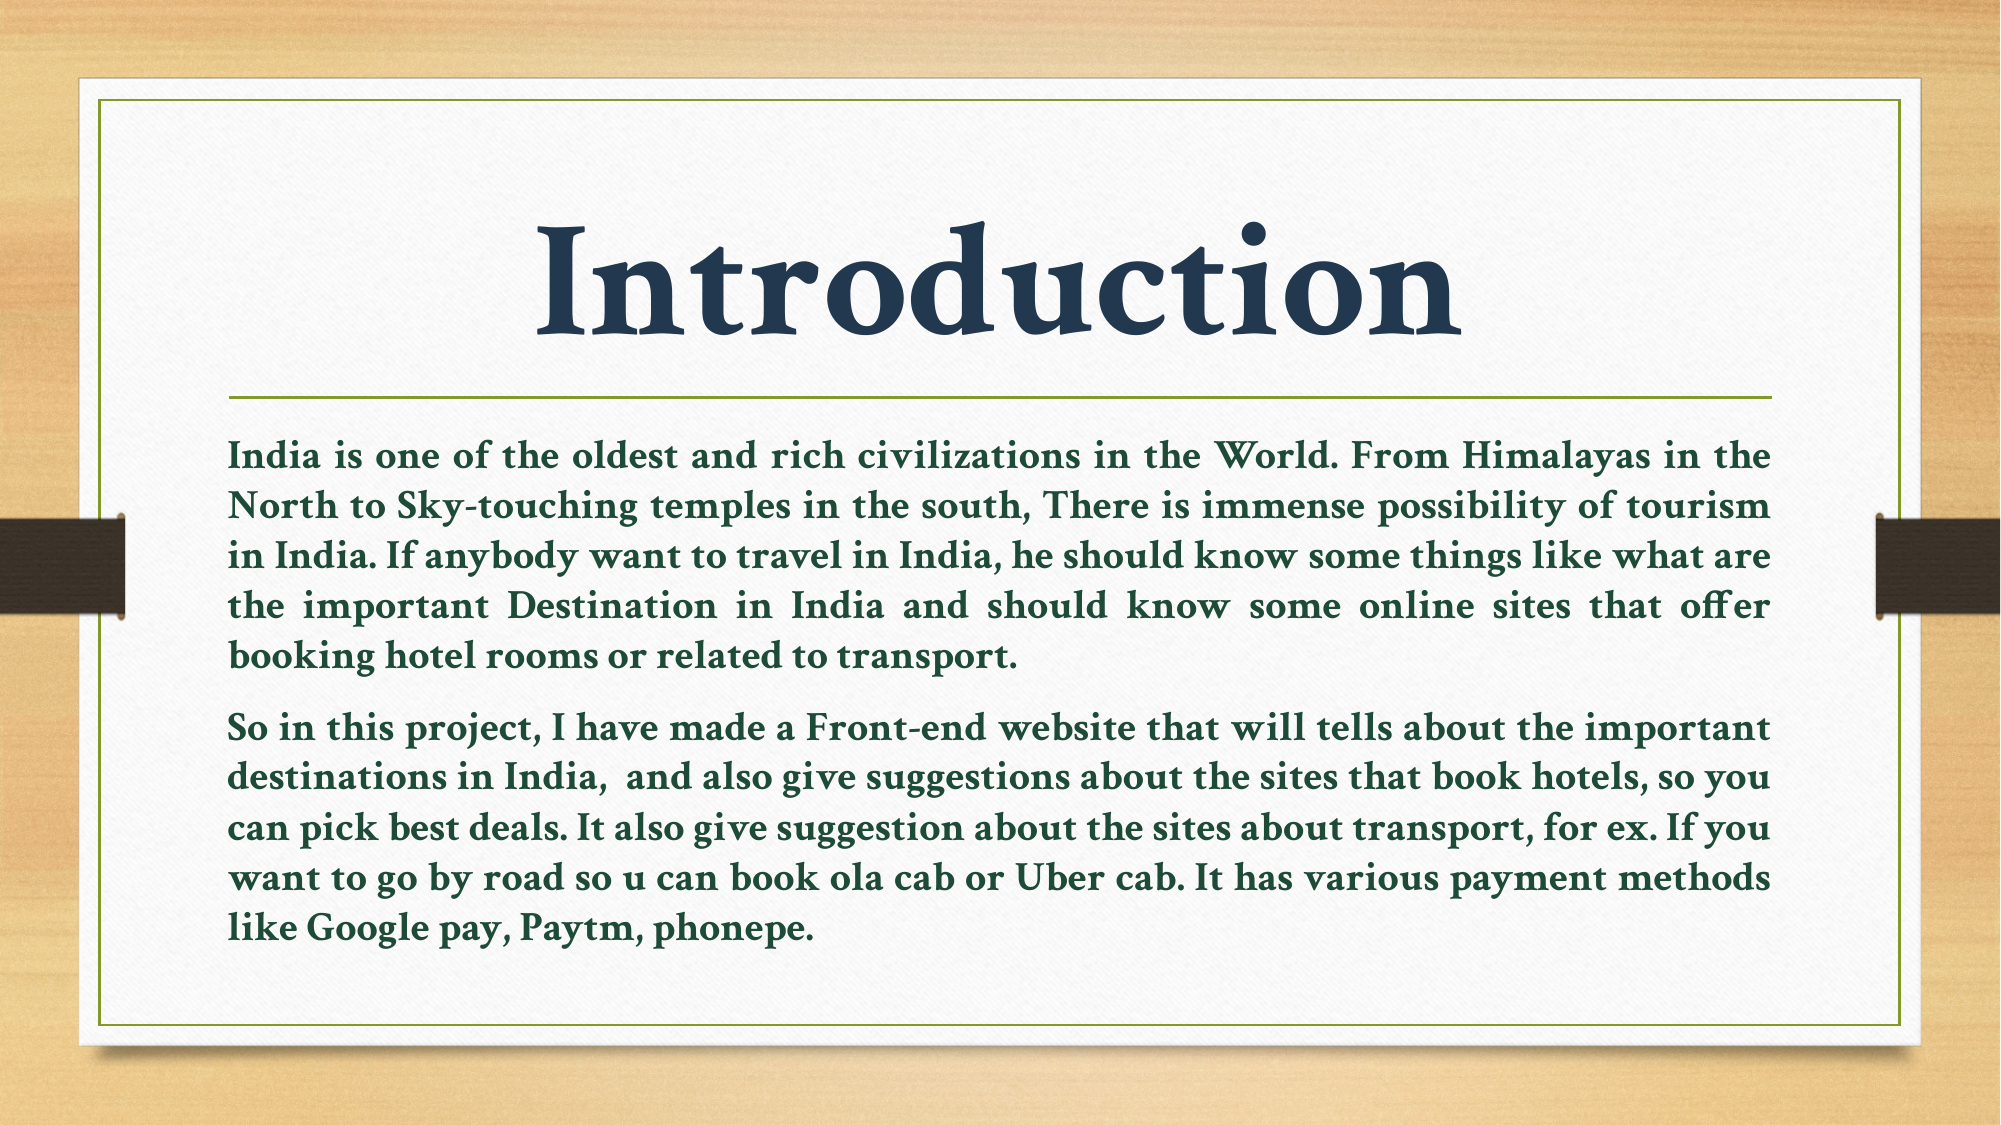

# Introduction
India is one of the oldest and rich civilizations in the World. From Himalayas in the North to Sky-touching temples in the south, There is immense possibility of tourism in India. If anybody want to travel in India, he should know some things like what are the important Destination in India and should know some online sites that offer booking hotel rooms or related to transport.
So in this project, I have made a Front-end website that will tells about the important destinations in India,  and also give suggestions about the sites that book hotels, so you can pick best deals. It also give suggestion about the sites about transport, for ex. If you want to go by road so u can book ola cab or Uber cab. It has various payment methods like Google pay, Paytm, phonepe.